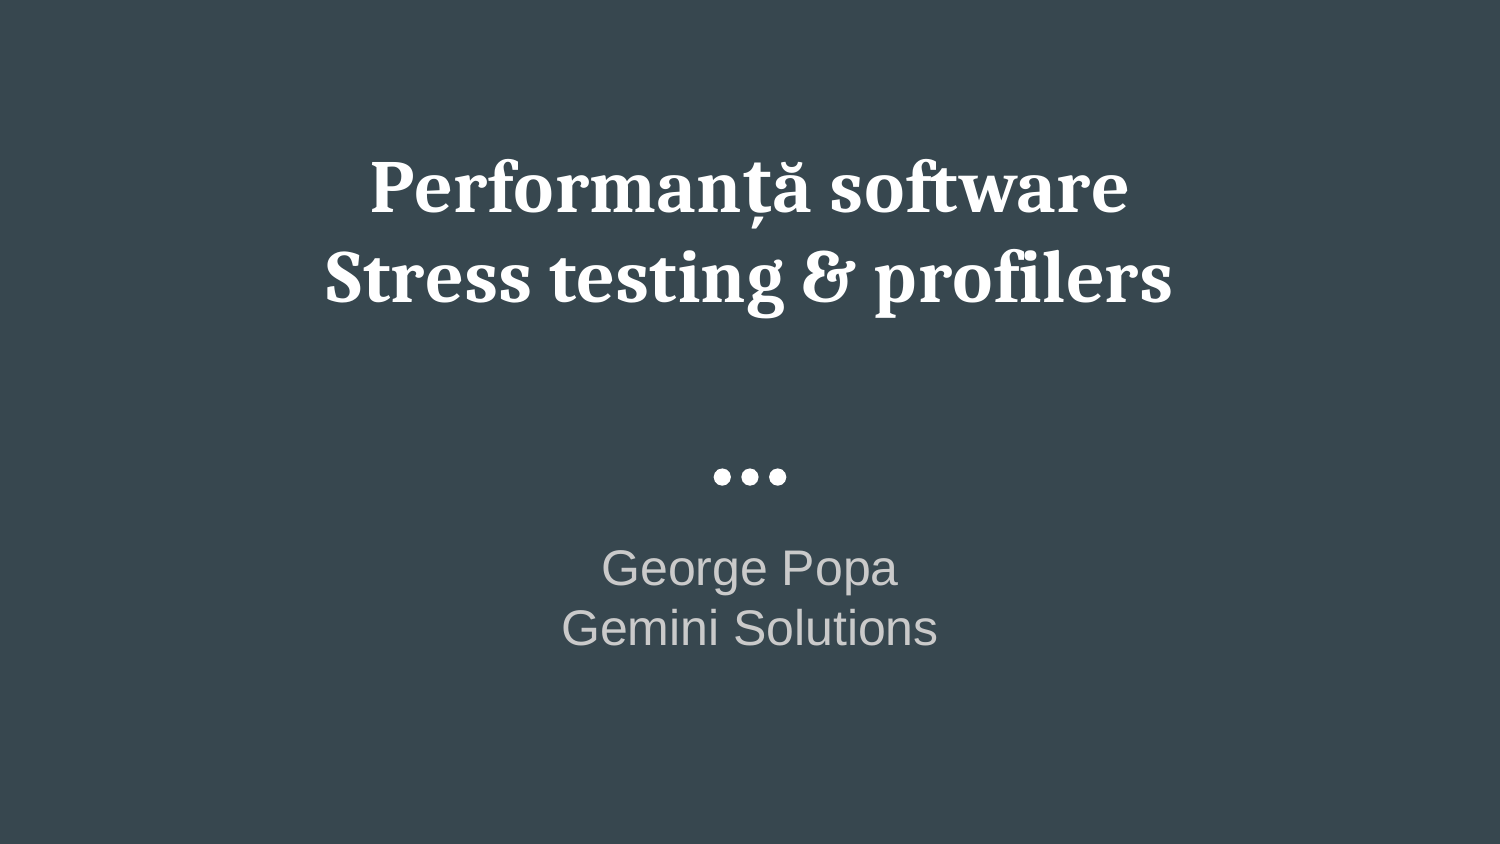

# Performanță software
Stress testing & profilers
George Popa
Gemini Solutions